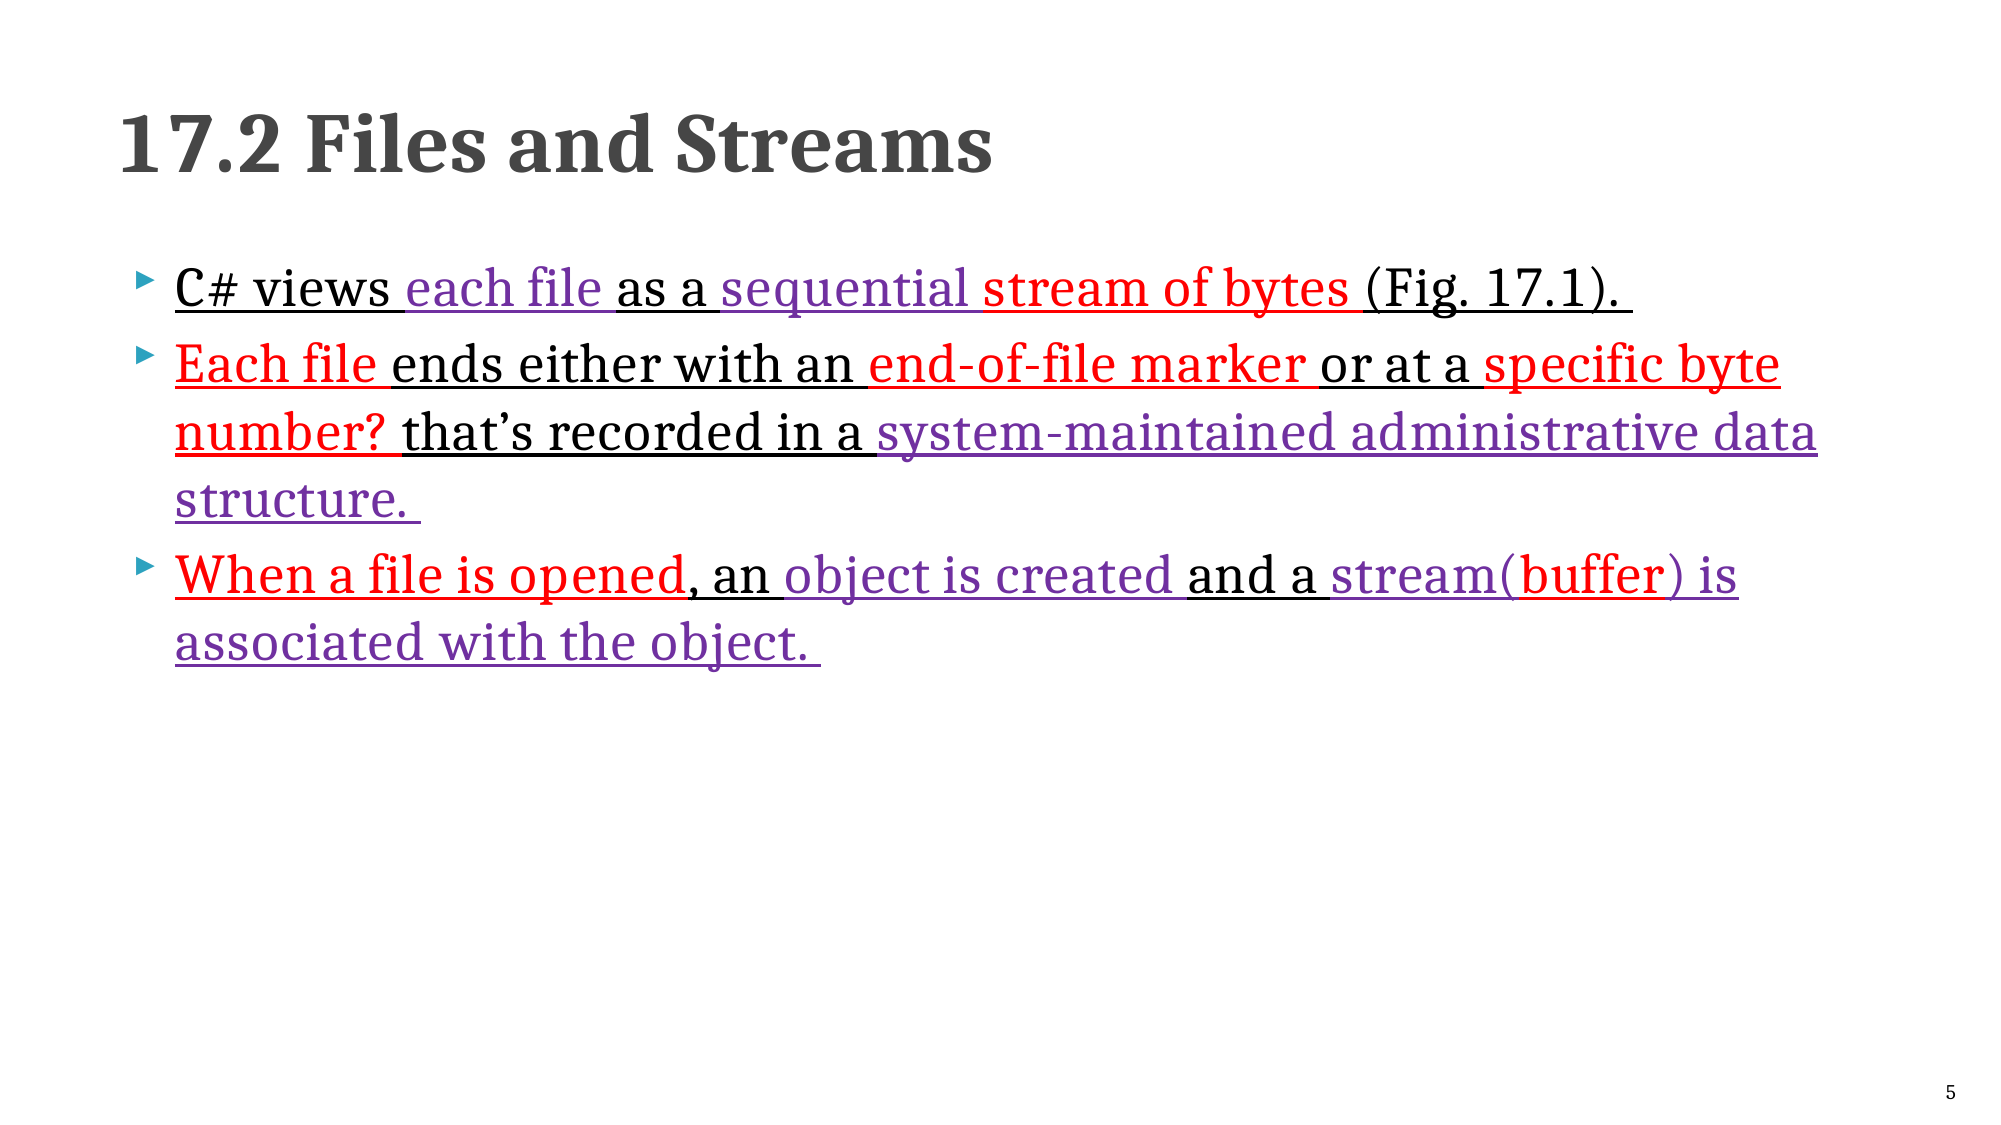

# 17.2 Files and Streams
C# views each file as a sequential stream of bytes (Fig. 17.1).
Each file ends either with an end-of-file marker or at a specific byte number? that’s recorded in a system-maintained administrative data structure.
When a file is opened, an object is created and a stream(buffer) is associated with the object.
5